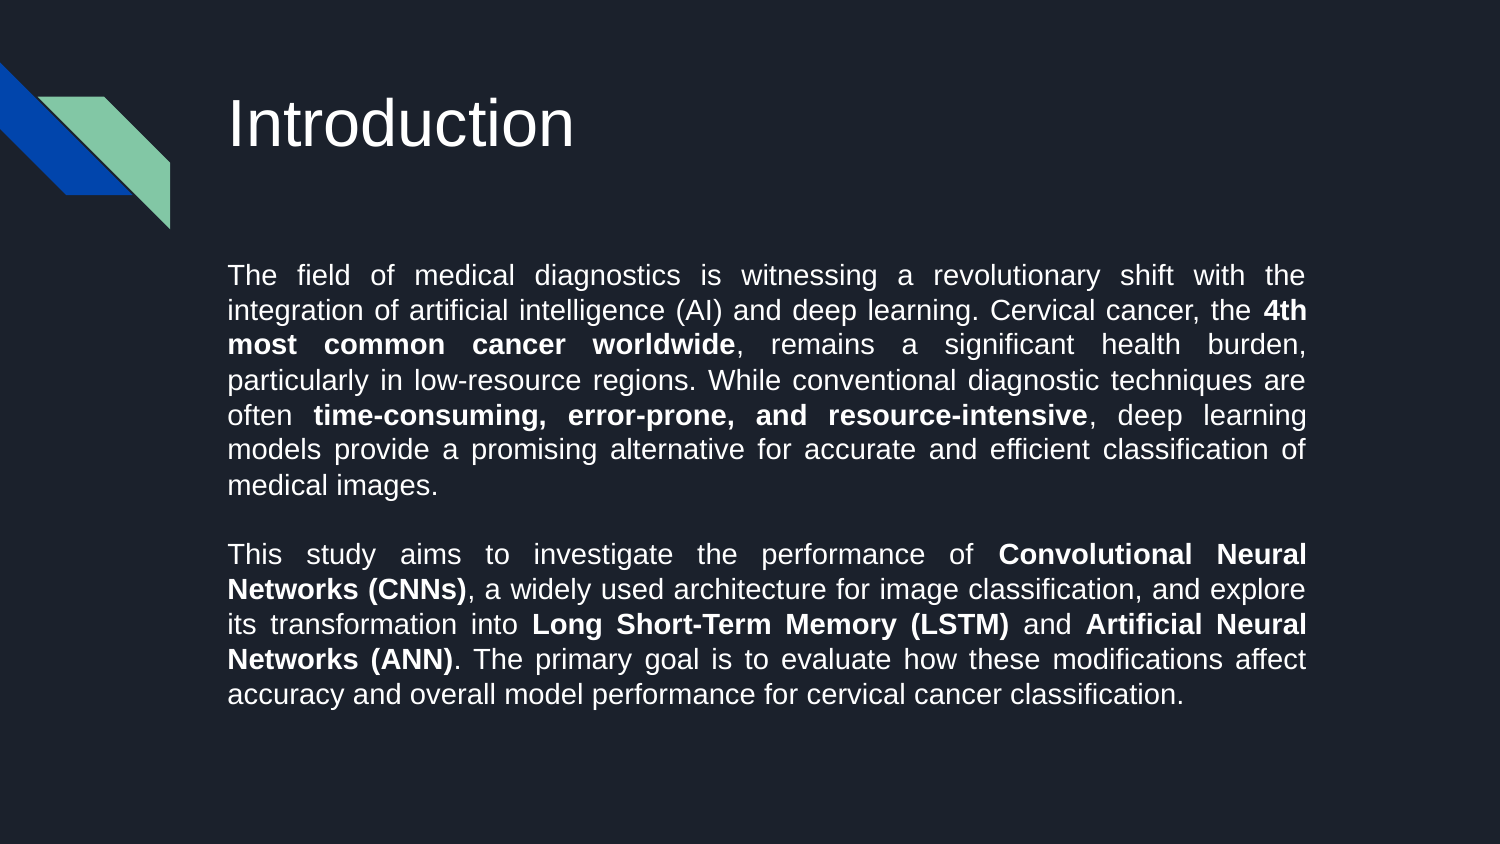

# Introduction
The field of medical diagnostics is witnessing a revolutionary shift with the integration of artificial intelligence (AI) and deep learning. Cervical cancer, the 4th most common cancer worldwide, remains a significant health burden, particularly in low-resource regions. While conventional diagnostic techniques are often time-consuming, error-prone, and resource-intensive, deep learning models provide a promising alternative for accurate and efficient classification of medical images.

This study aims to investigate the performance of Convolutional Neural Networks (CNNs), a widely used architecture for image classification, and explore its transformation into Long Short-Term Memory (LSTM) and Artificial Neural Networks (ANN). The primary goal is to evaluate how these modifications affect accuracy and overall model performance for cervical cancer classification.